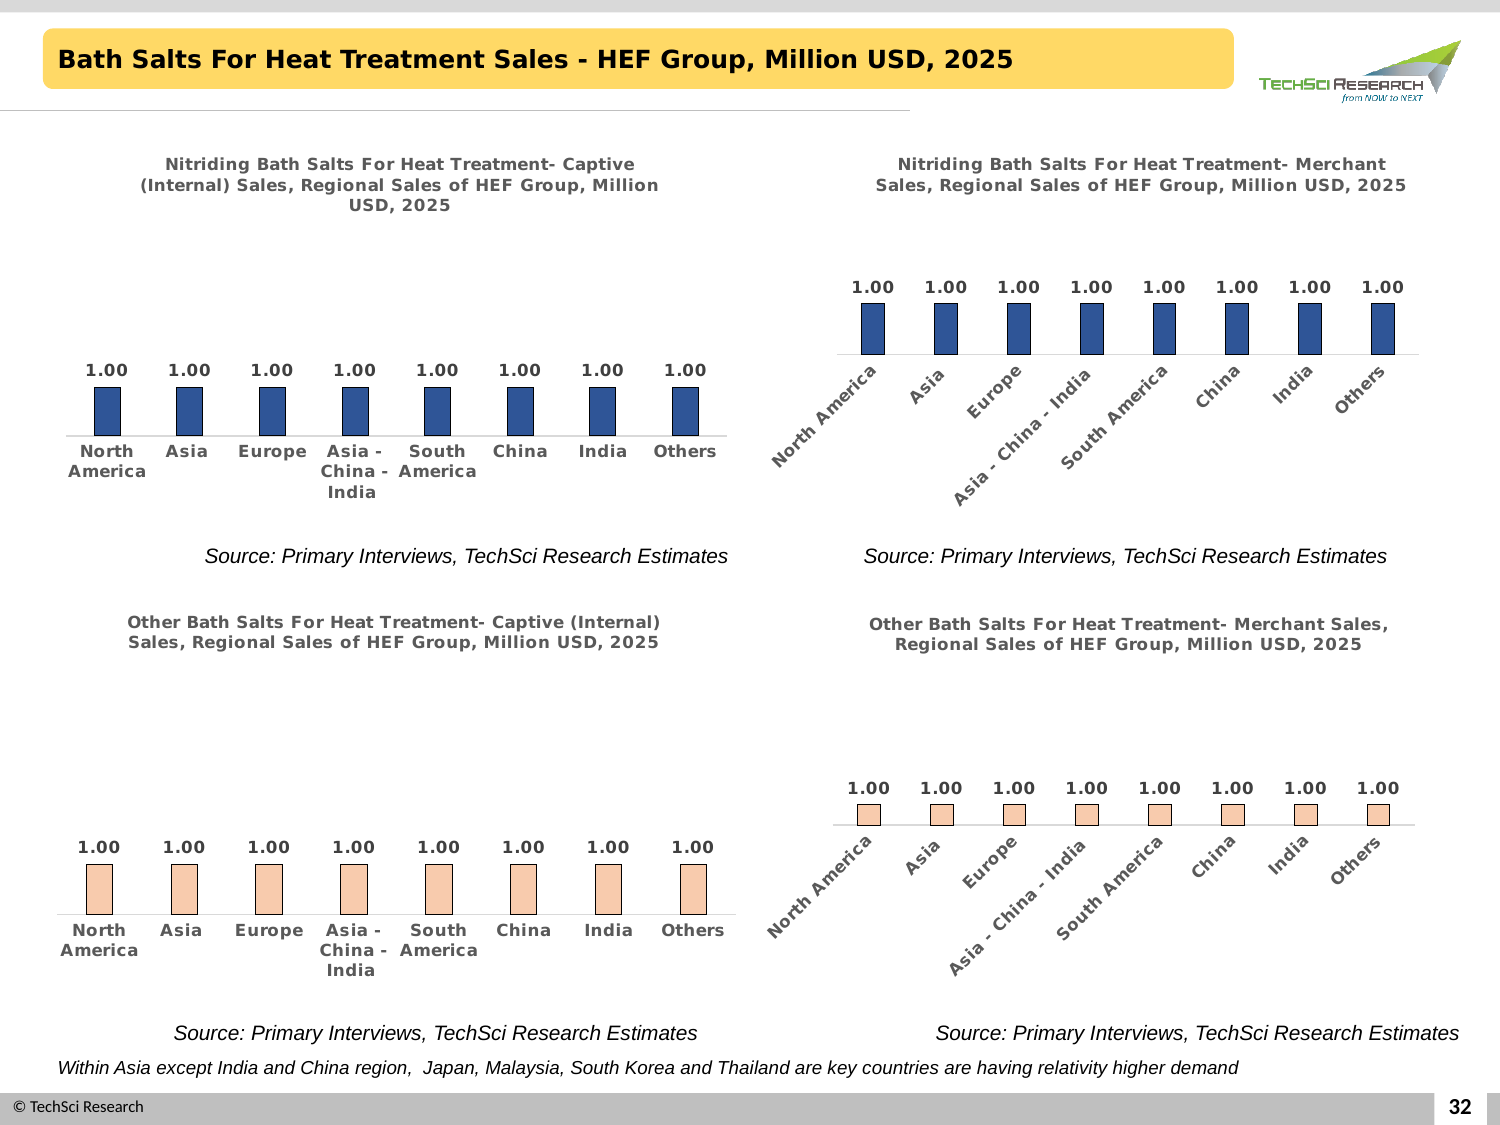

Bath Salts For Heat Treatment Sales - HEF Group, Million USD, 2025

### Chart: Nitriding Bath Salts For Heat Treatment- Captive (Internal) Sales, Regional Sales of HEF Group, Million USD, 2025

| Category | Nitriding Salts - Internal Sales |
|---|---|
| North America | 1.0 |
| Asia  | 1.0 |
| Europe | 1.0 |
| Asia - China - India  | 1.0 |
| South America | 1.0 |
| China | 1.0 |
| India | 1.0 |
| Others | 1.0 |

### Chart: Nitriding Bath Salts For Heat Treatment- Merchant Sales, Regional Sales of HEF Group, Million USD, 2025

| Category | Nitriding Salts - Merchant Sales   |
|---|---|
| North America | 1.0 |
| Asia  | 1.0 |
| Europe | 1.0 |
| Asia - China - India  | 1.0 |
| South America | 1.0 |
| China | 1.0 |
| India | 1.0 |
| Others | 1.0 |
Source: Primary Interviews, TechSci Research Estimates
Source: Primary Interviews, TechSci Research Estimates

### Chart: Other Bath Salts For Heat Treatment- Merchant Sales, Regional Sales of HEF Group, Million USD, 2025

| Category | Other Bath Salts - Merchant Sales |
|---|---|
| North America | 1.0 |
| Asia  | 1.0 |
| Europe | 1.0 |
| Asia - China - India  | 1.0 |
| South America | 1.0 |
| China | 1.0 |
| India | 1.0 |
| Others | 1.0 |

### Chart: Other Bath Salts For Heat Treatment- Captive (Internal) Sales, Regional Sales of HEF Group, Million USD, 2025

| Category | Other Bath Salts - Internal Sales |
|---|---|
| North America | 1.0 |
| Asia  | 1.0 |
| Europe | 1.0 |
| Asia - China - India  | 1.0 |
| South America | 1.0 |
| China | 1.0 |
| India | 1.0 |
| Others | 1.0 |
Source: Primary Interviews, TechSci Research Estimates
Source: Primary Interviews, TechSci Research Estimates
Within Asia except India and China region,  Japan, Malaysia, South Korea and Thailand are key countries are having relativity higher demand